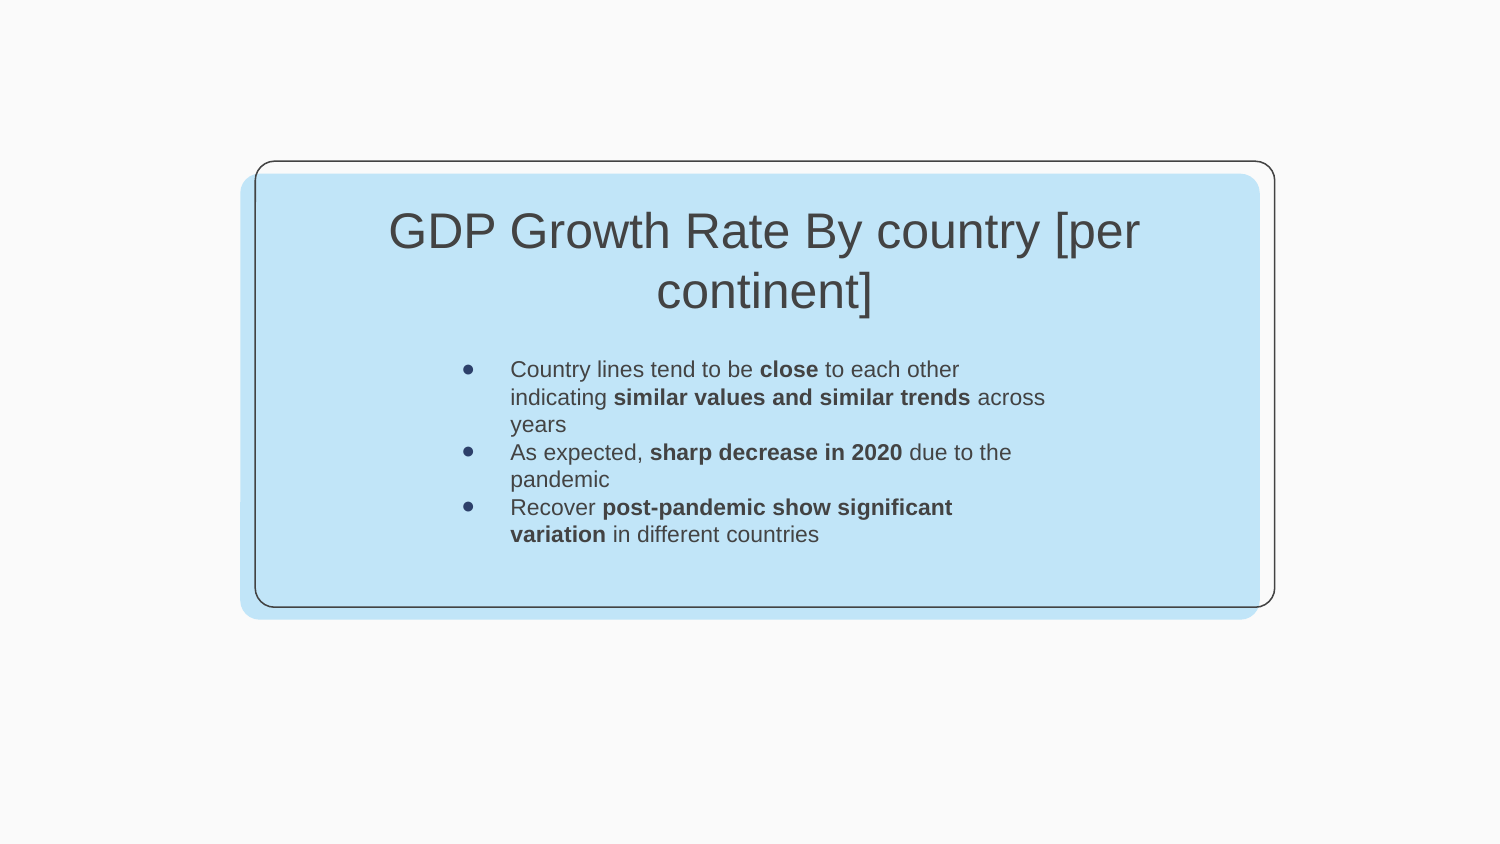

# GDP Growth Rate By country [per continent]
Country lines tend to be close to each other indicating similar values and similar trends across years
As expected, sharp decrease in 2020 due to the pandemic
Recover post-pandemic show significant variation in different countries